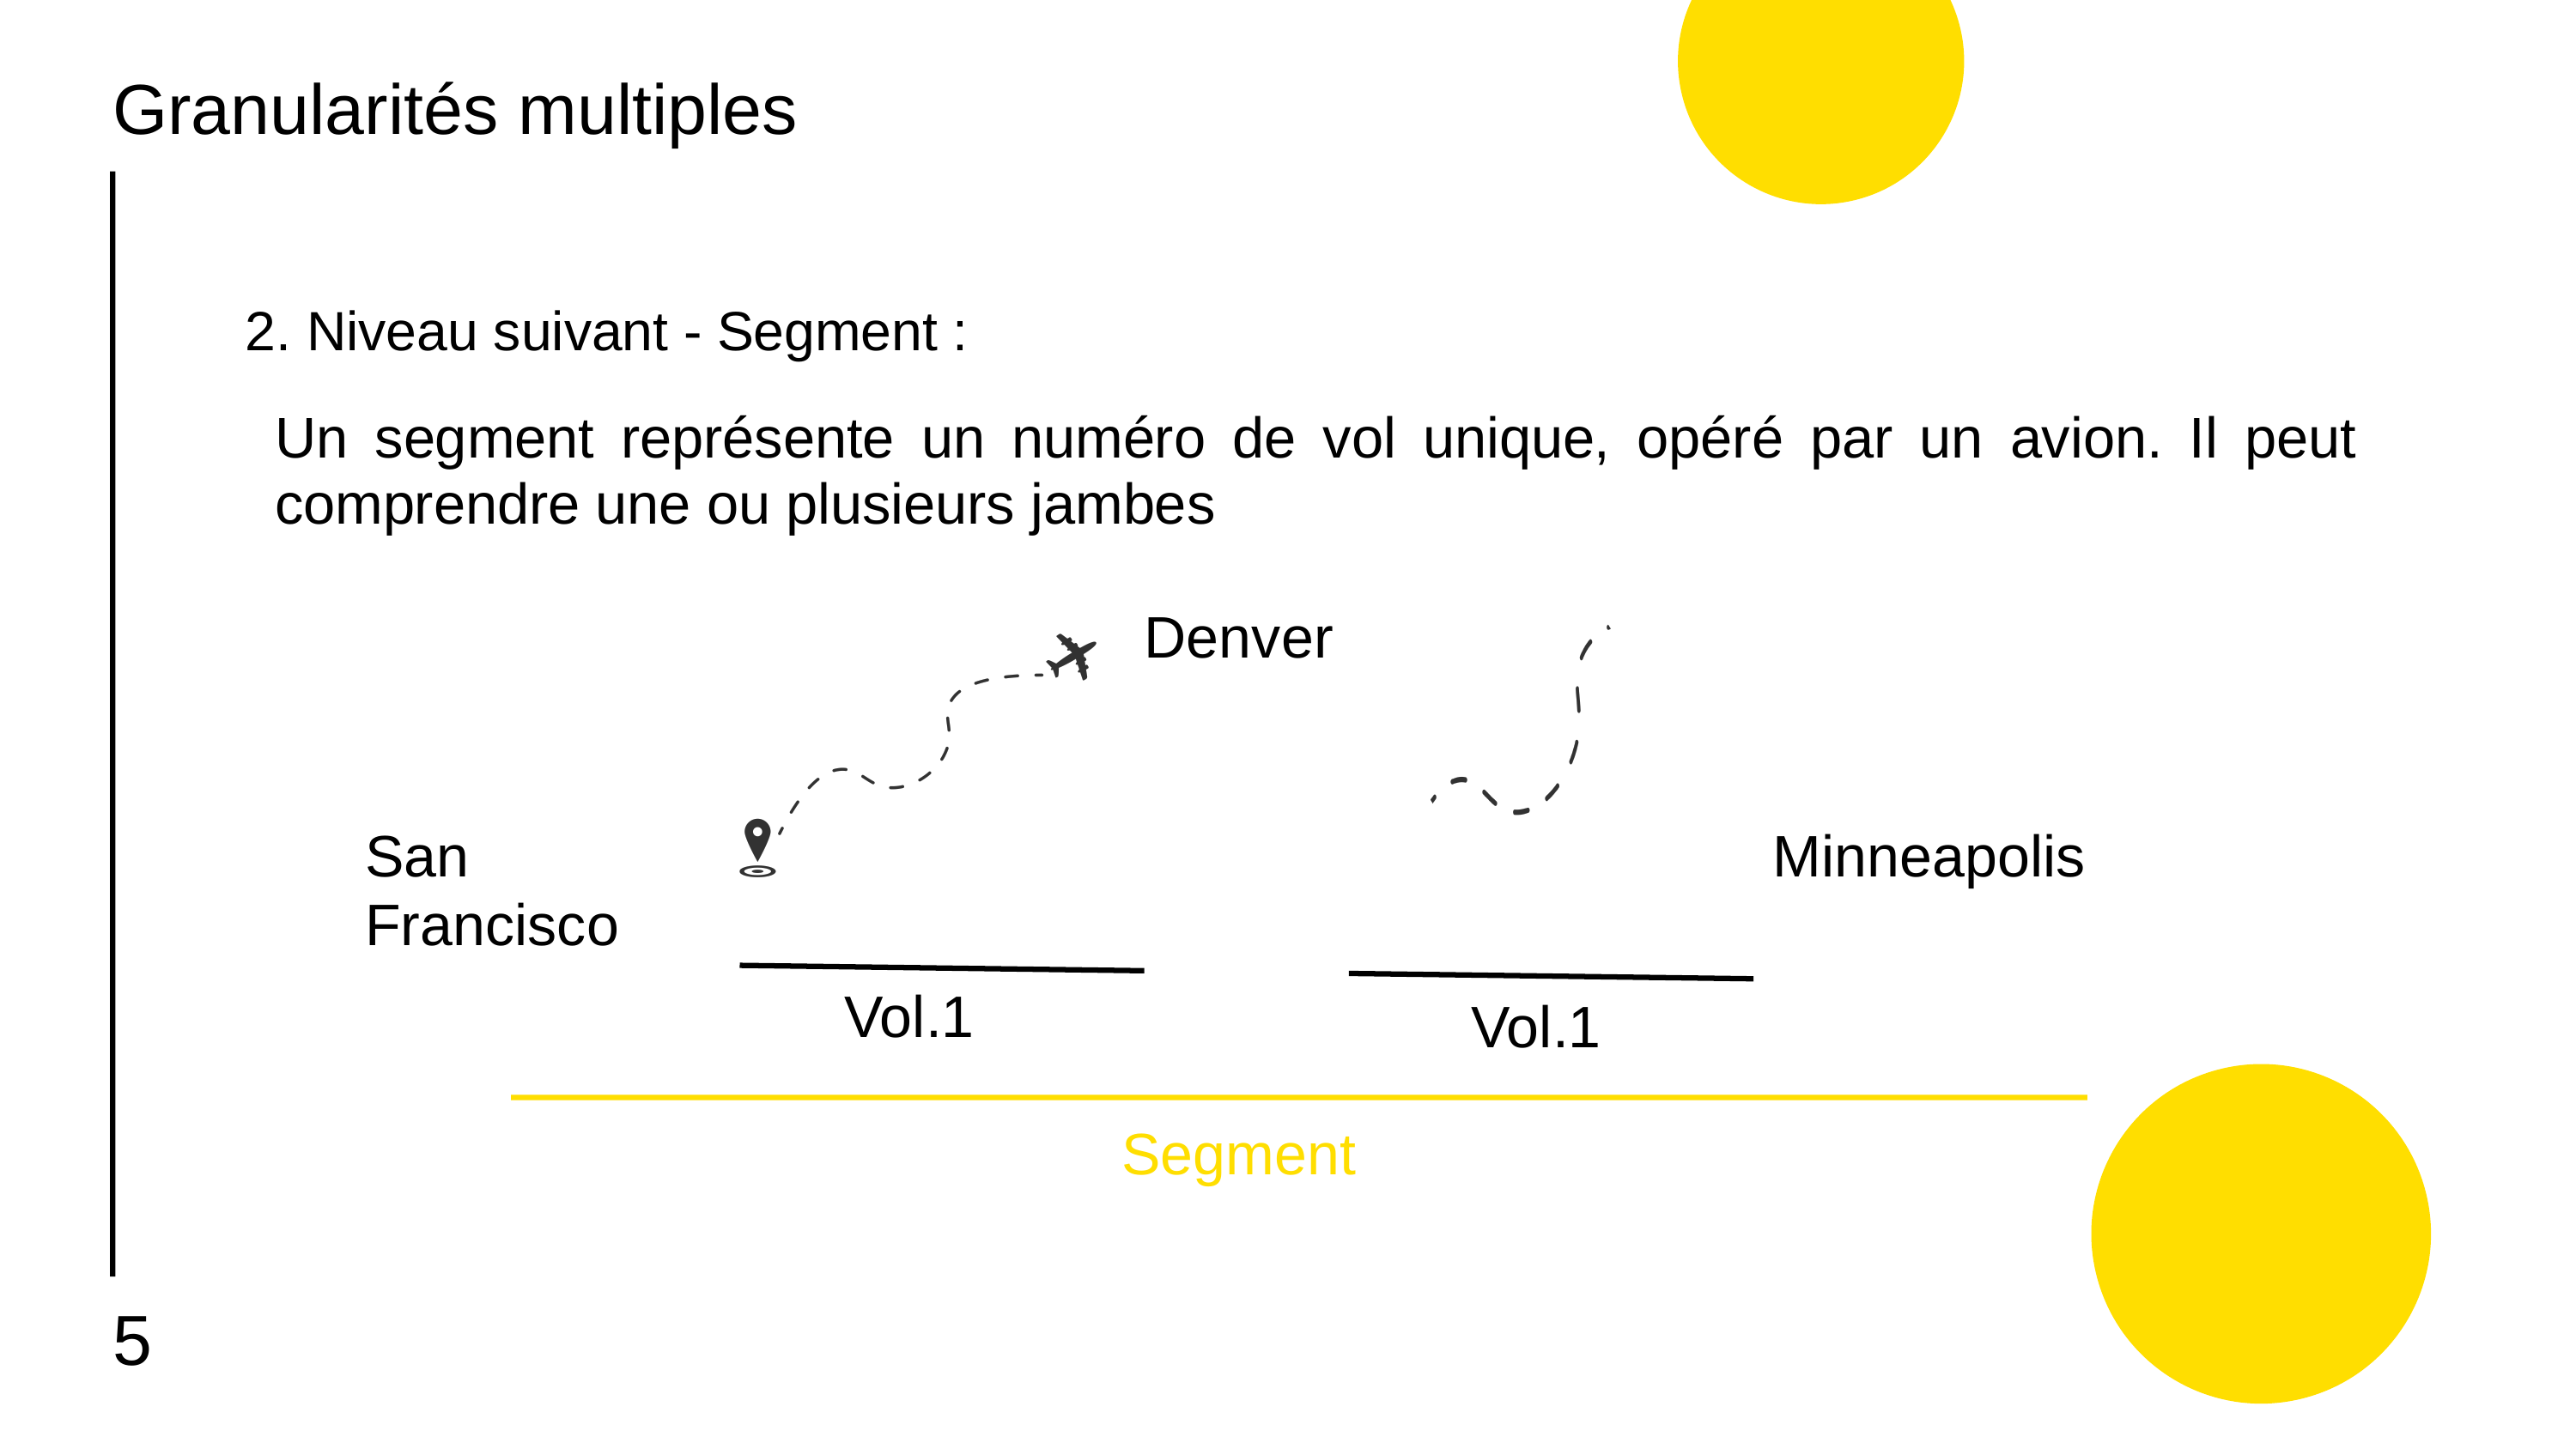

Granularités multiples

2. Niveau suivant - Segment :
Un segment représente un numéro de vol unique, opéré par un avion. Il peut comprendre une ou plusieurs jambes
Denver

San Francisco
Minneapolis

Vol.1
Vol.1

Segment
5